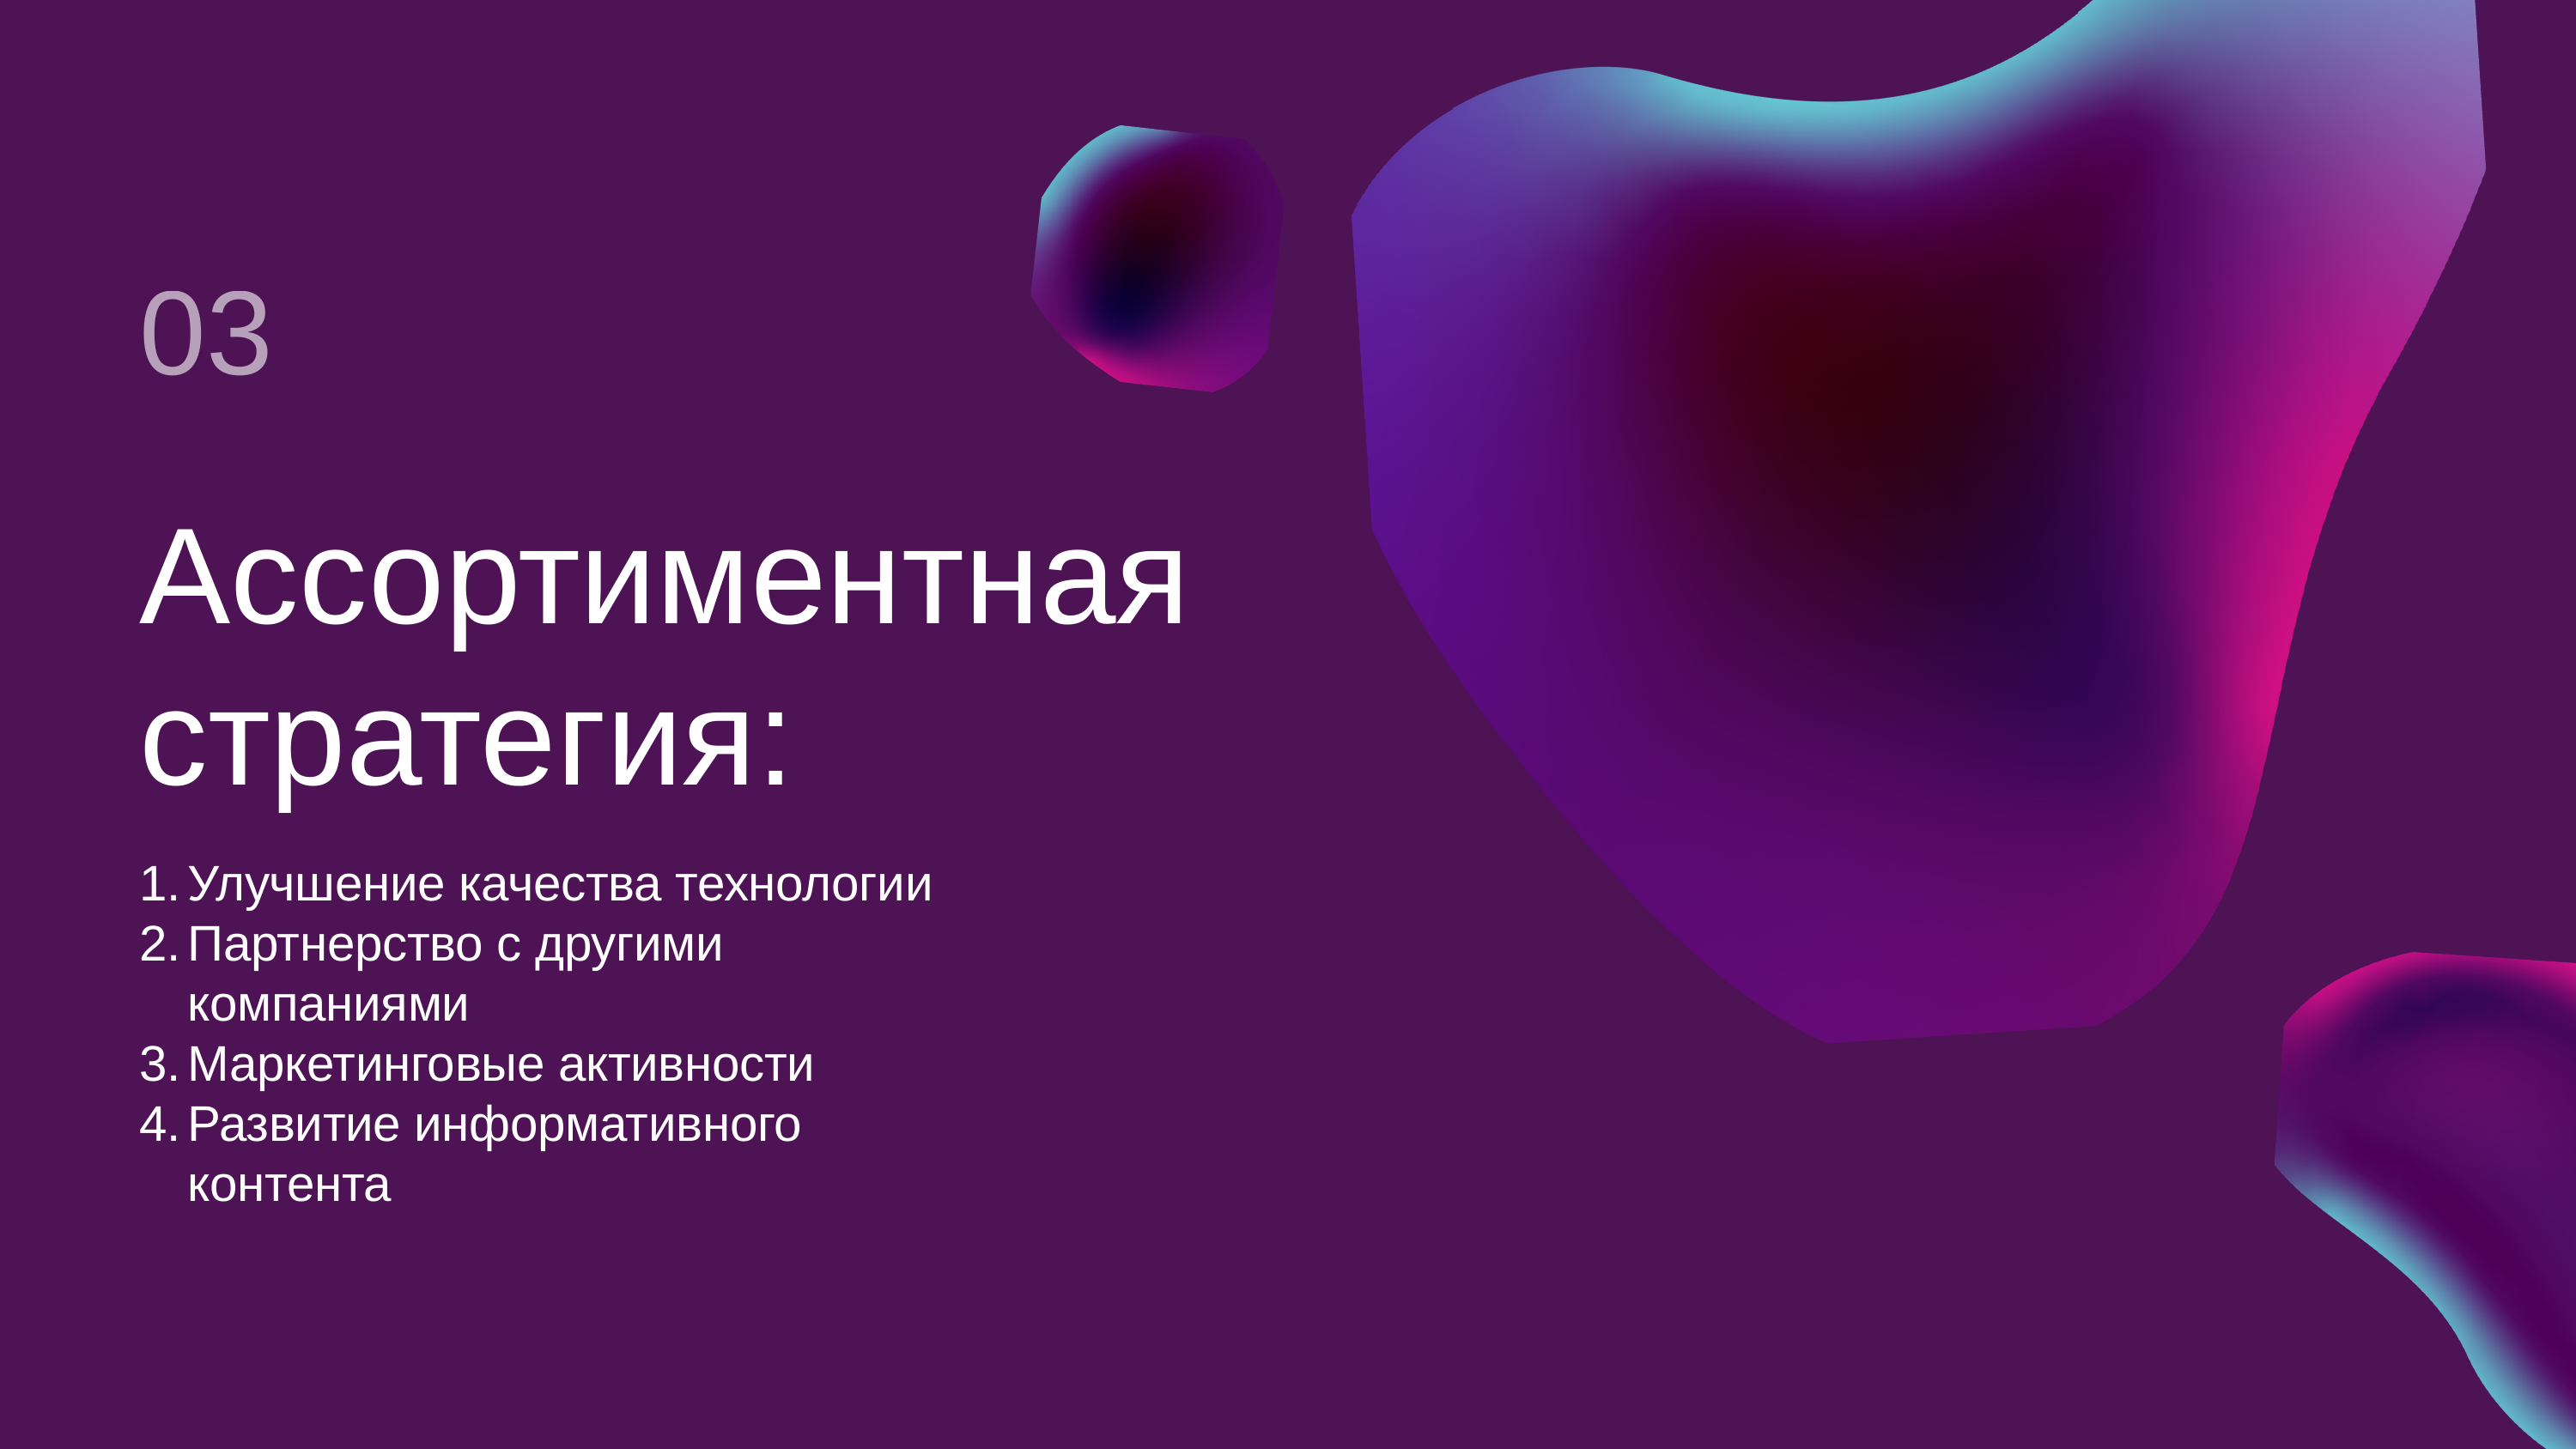

03
Ассортиментная стратегия:
Улучшение качества технологии
Партнерство с другими компаниями
Маркетинговые активности
Развитие информативного контента